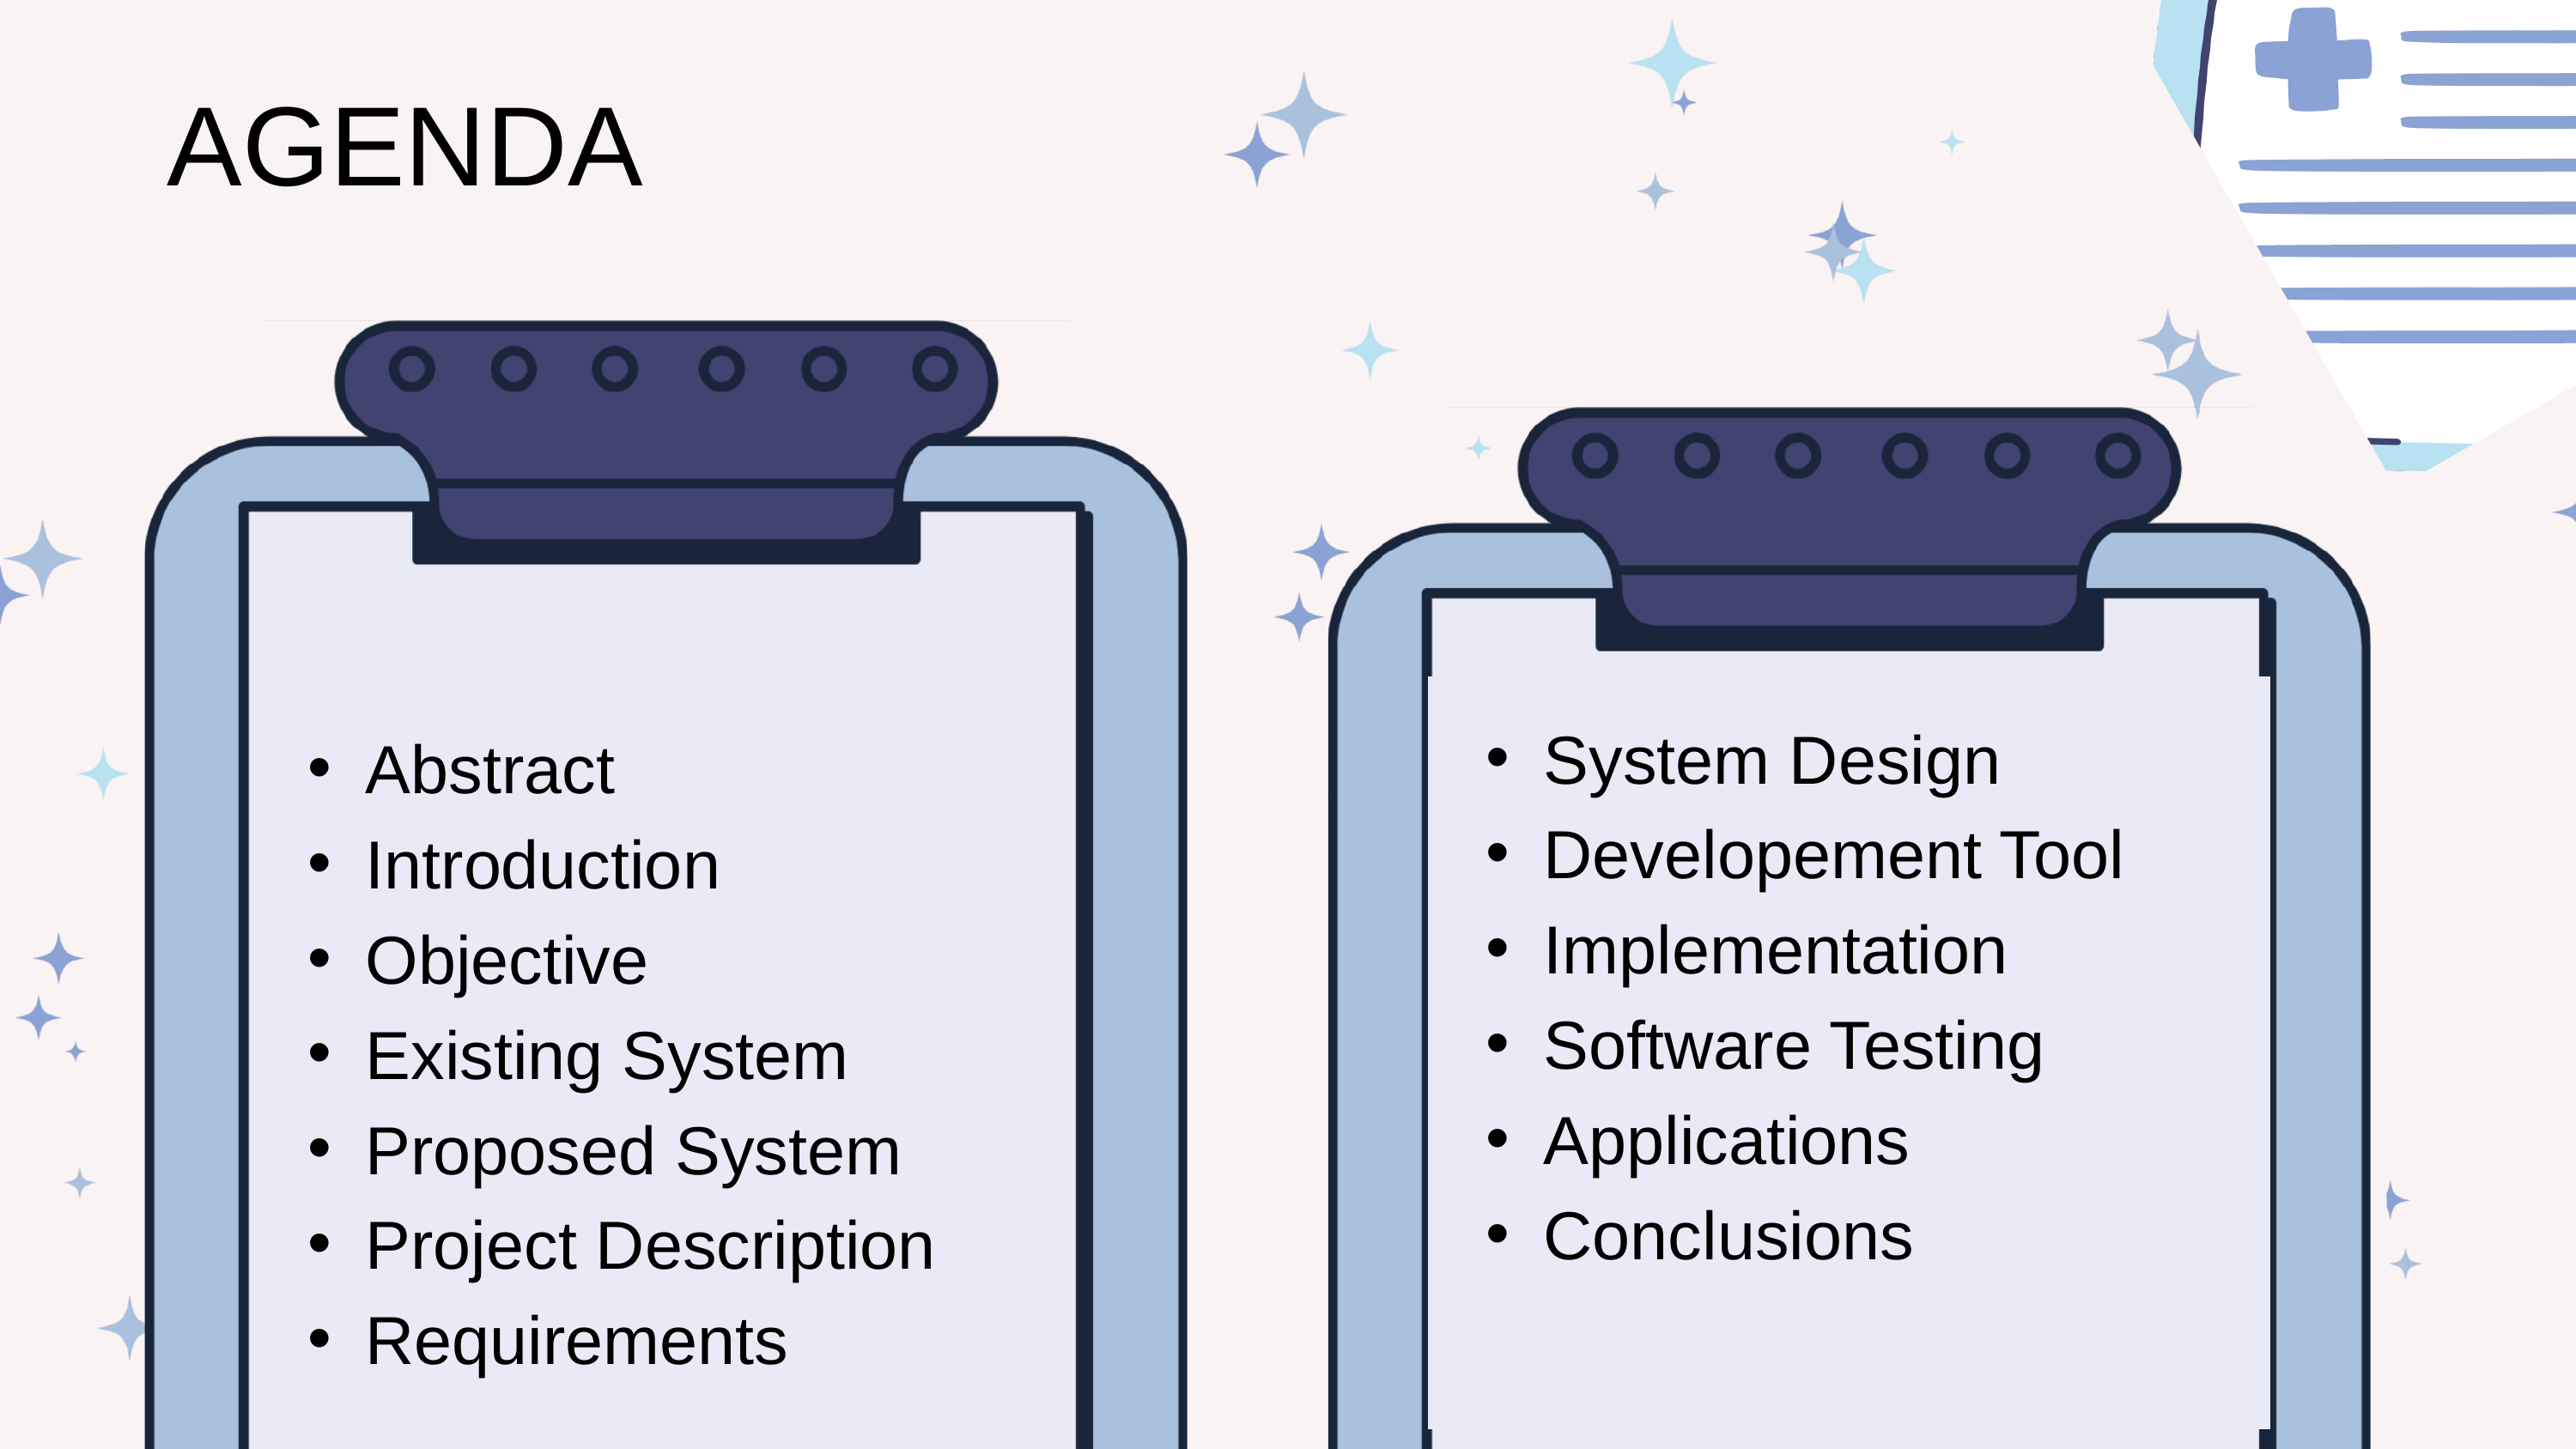

AGENDA

System Design
Developement Tool
Implementation
Software Testing
Applications
Conclusions

Abstract
Introduction
Objective
Existing System
Proposed System
Project Description
Requirements